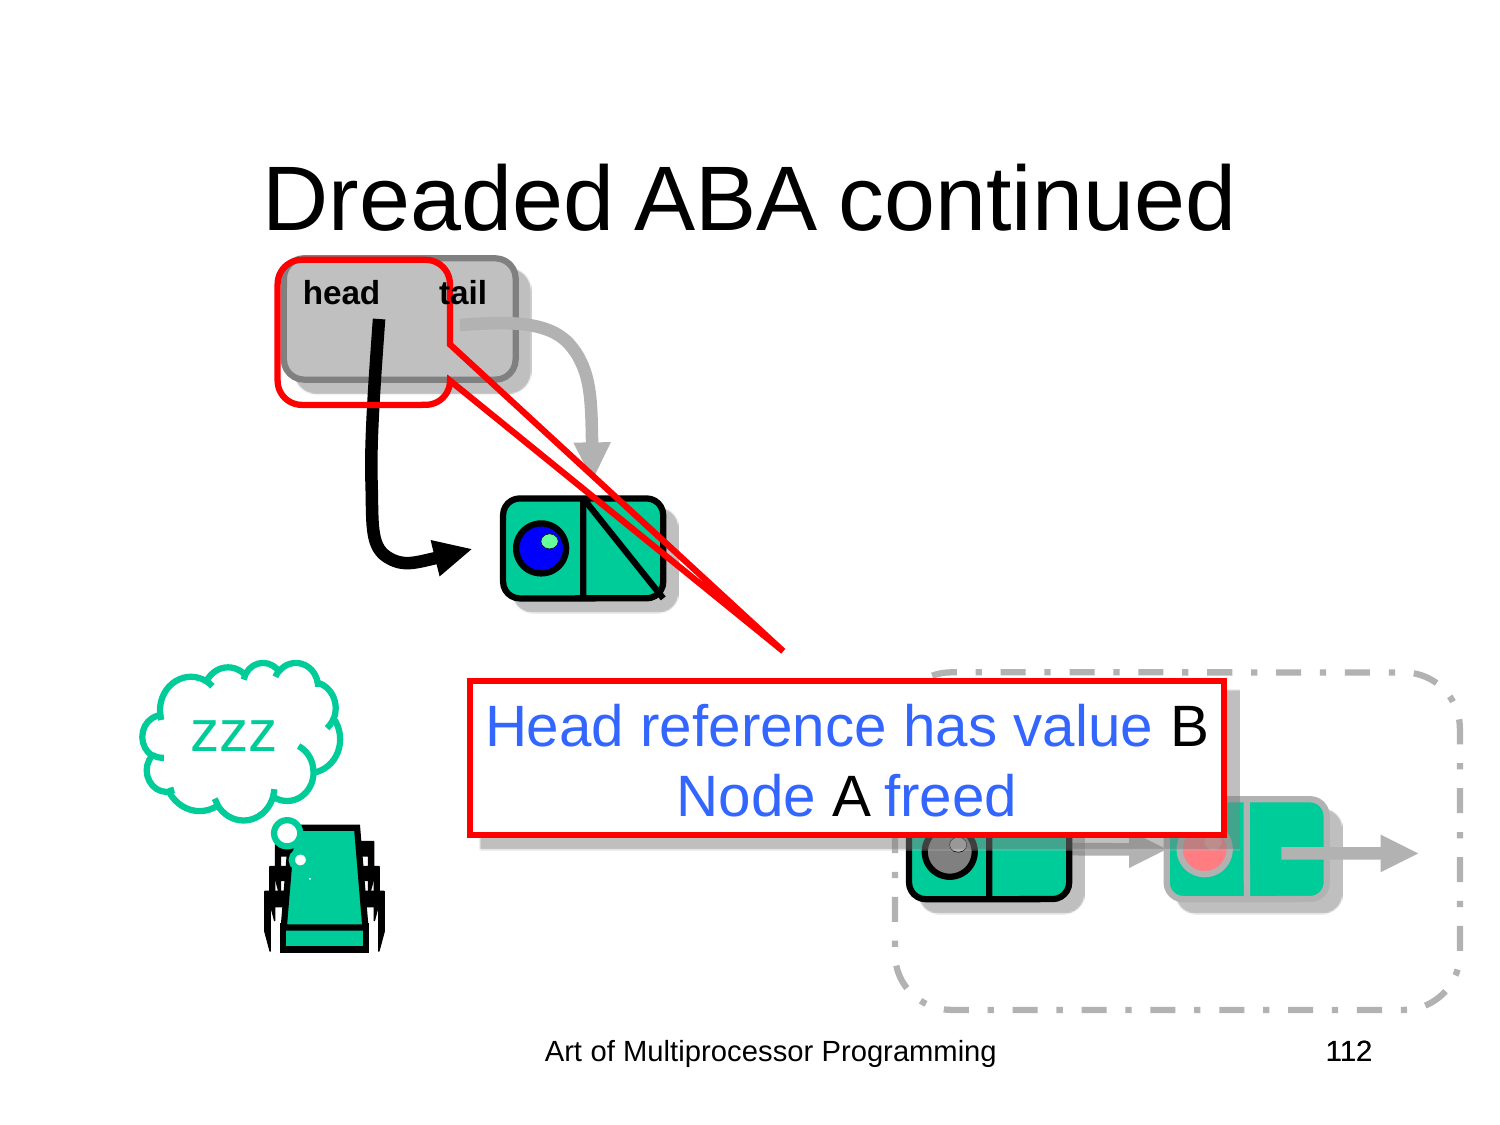

Dreaded ABA continued

head
tail

zzz

Head reference has value B
Node A freed

Art of Multiprocessor Programming
112
112